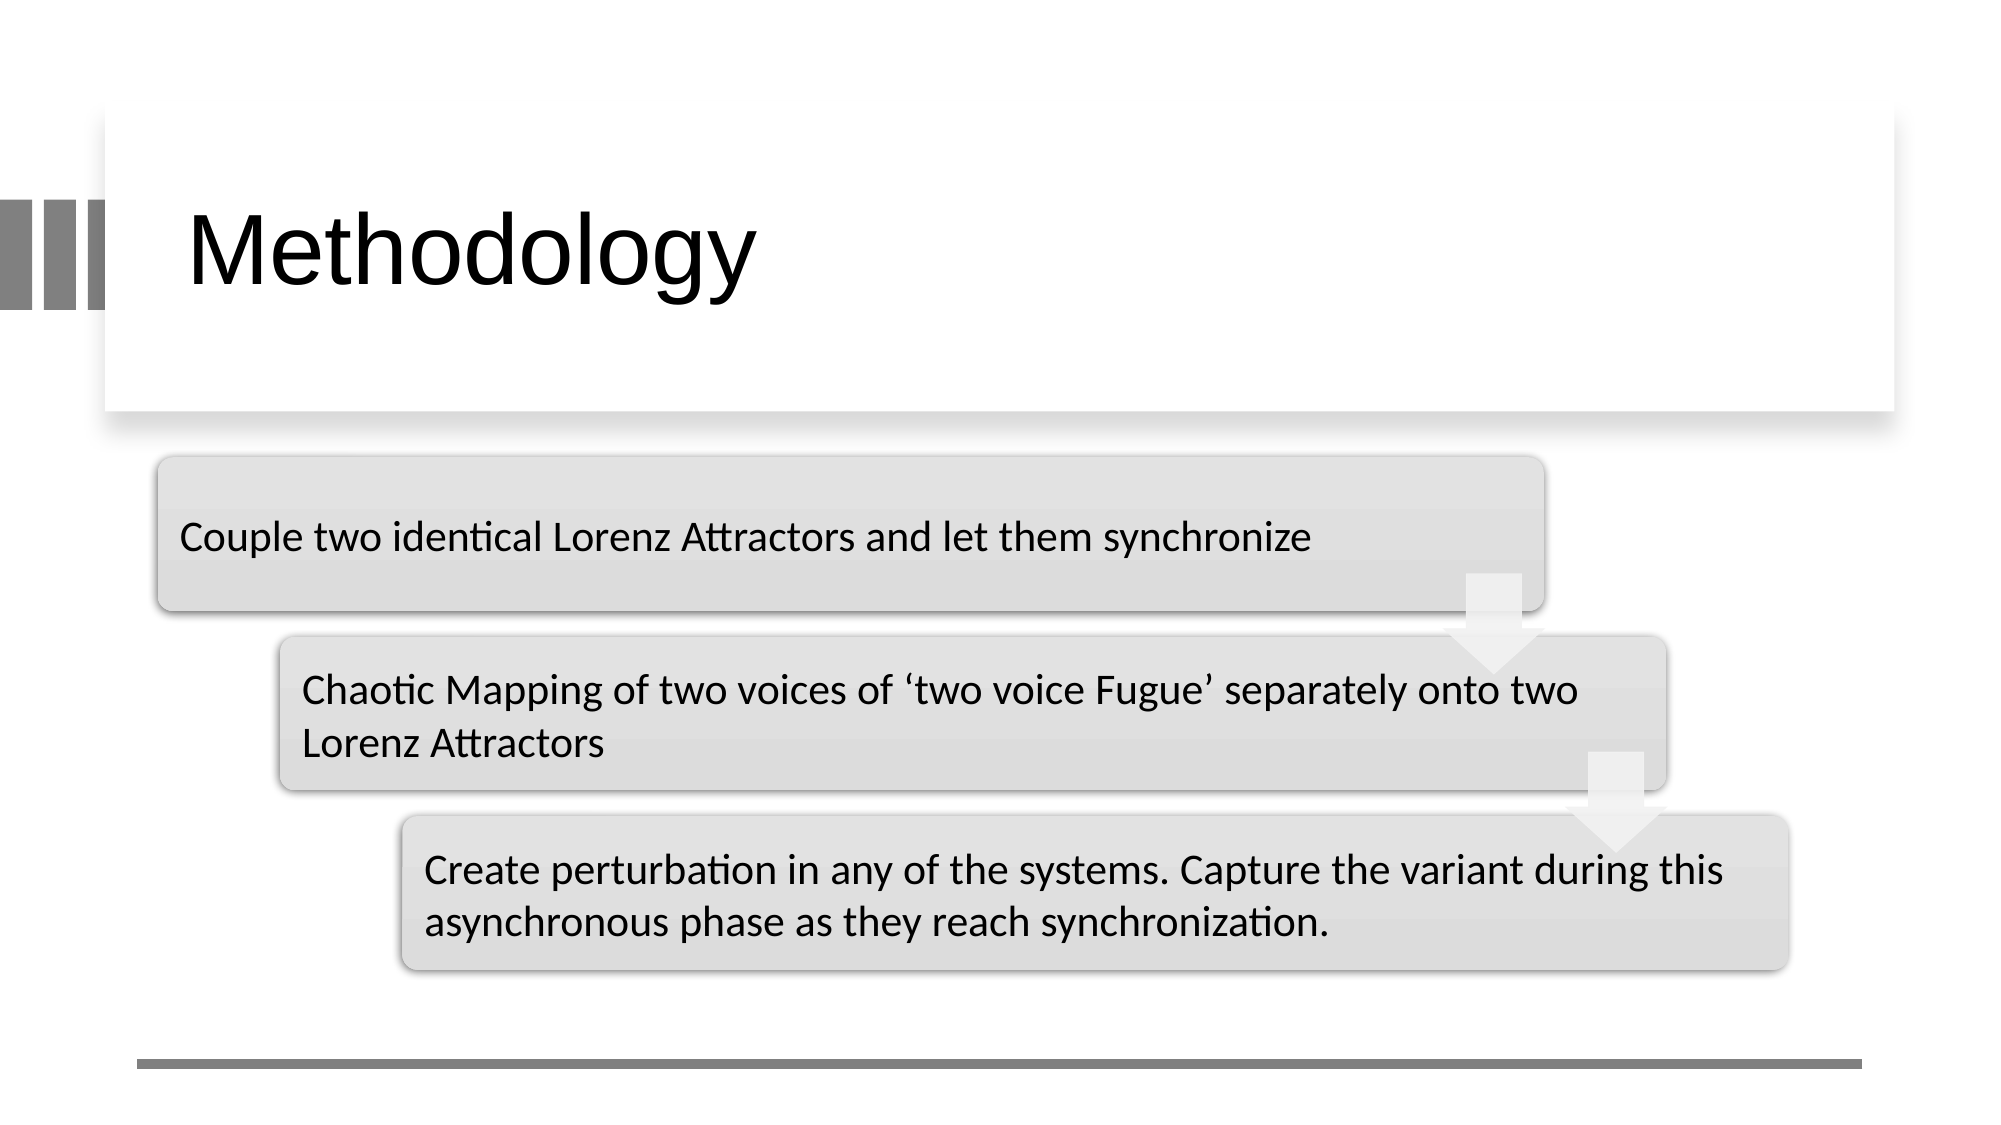

# Methodology

Couple two identical Lorenz Attractors and let them synchronize
Chaotic Mapping of two voices of ‘two voice Fugue’ separately onto two Lorenz Attractors
Create perturbation in any of the systems. Capture the variant during this asynchronous phase as they reach synchronization.